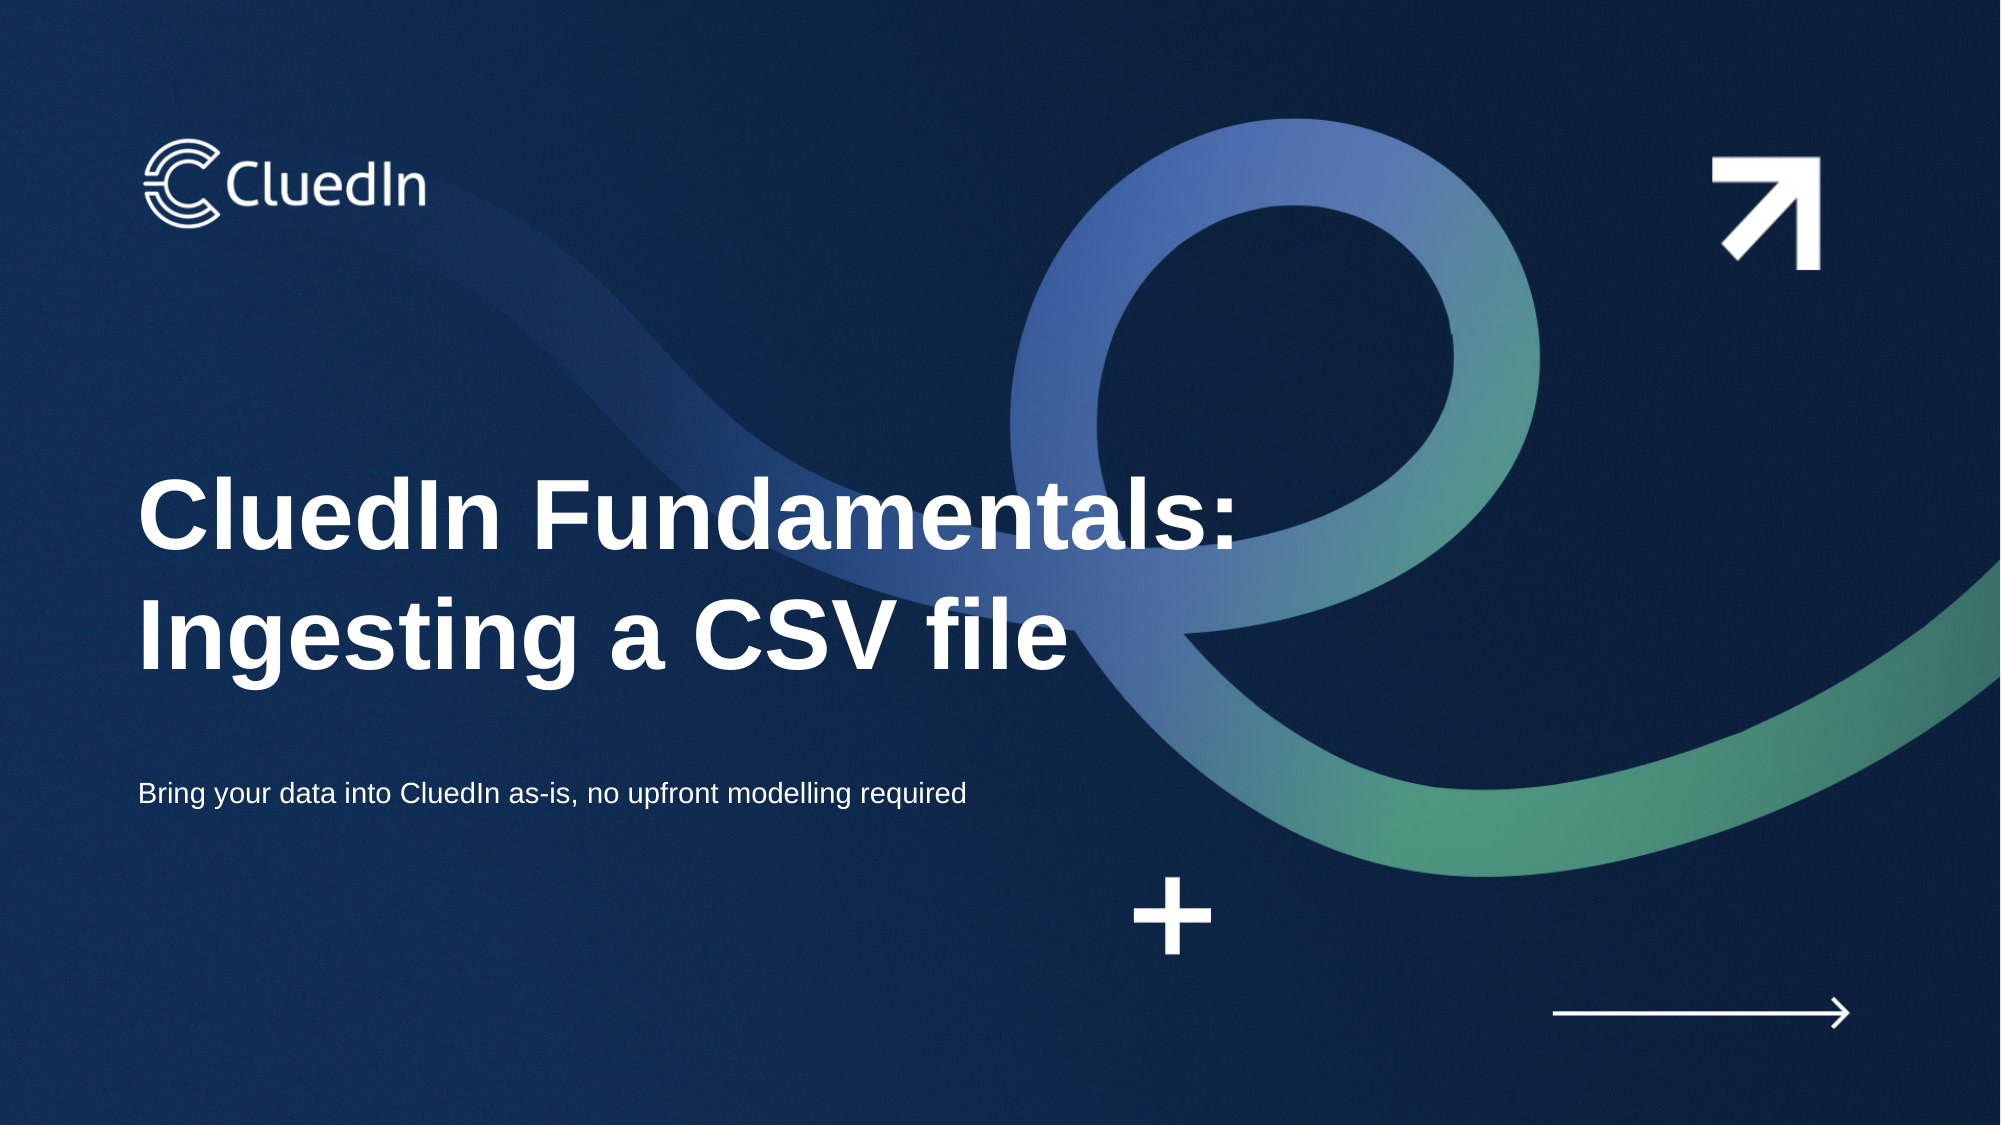

CluedIn Fundamentals: Ingesting a CSV file

Bring your data into CluedIn as-is, no upfront modelling required